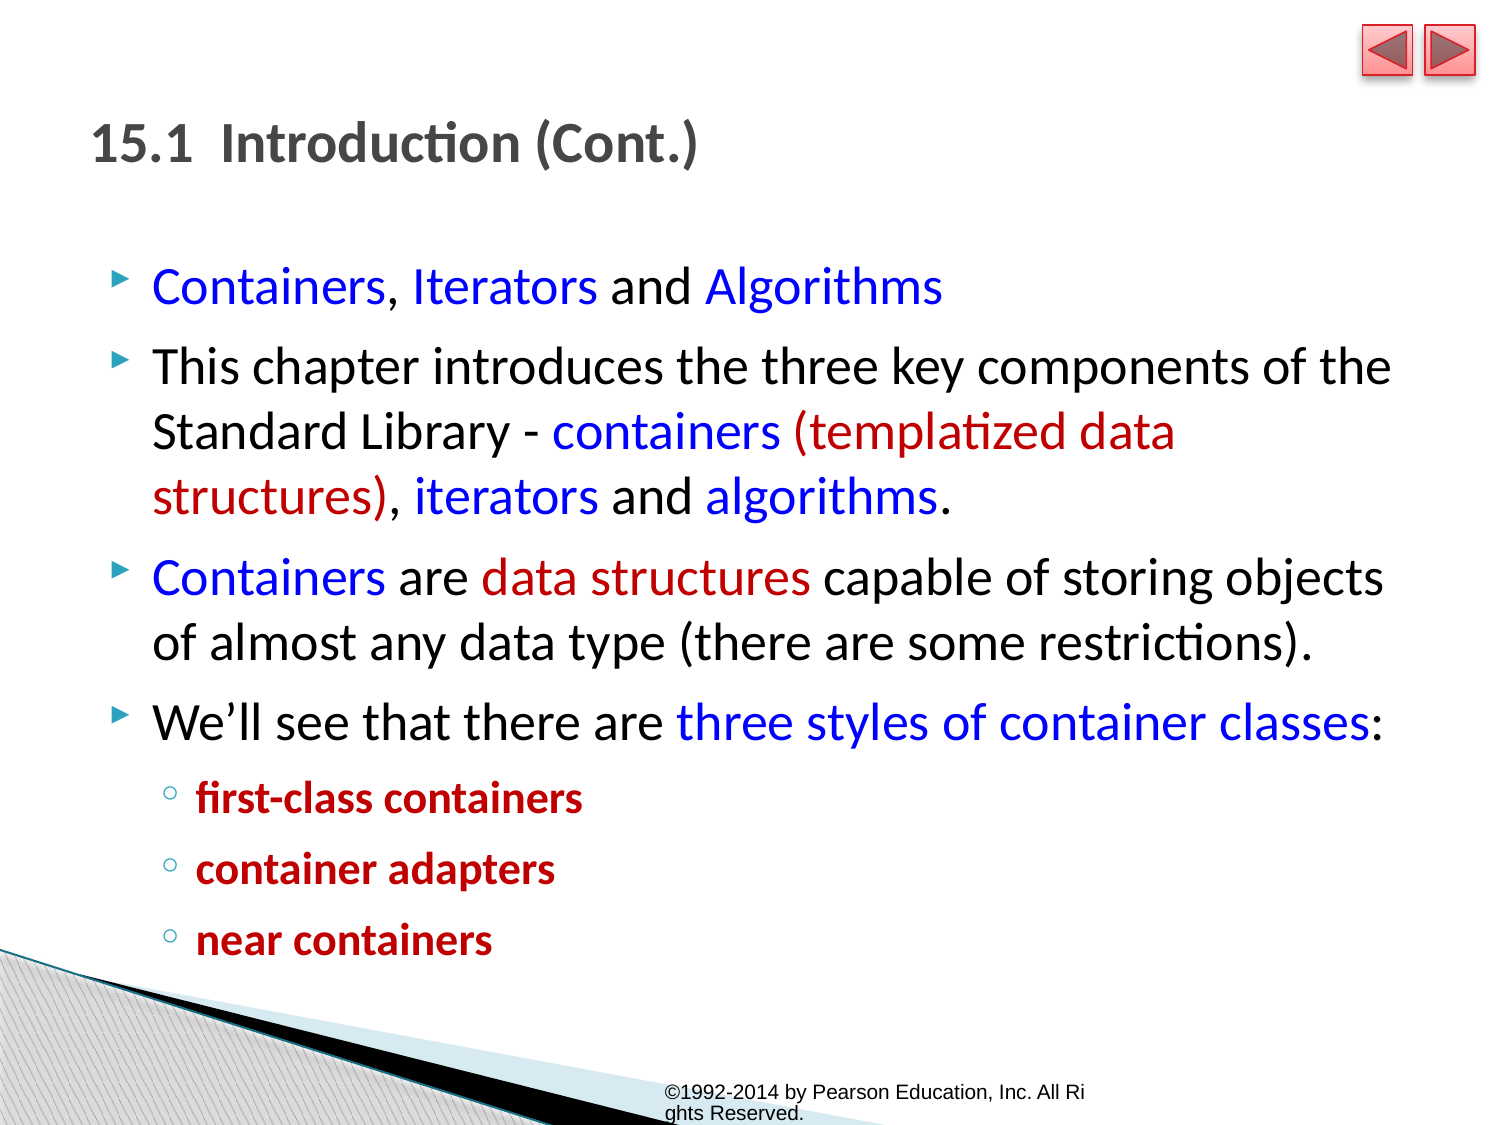

# 15.1  Introduction (Cont.)
Containers, Iterators and Algorithms
This chapter introduces the three key components of the Standard Library - containers (templatized data structures), iterators and algorithms.
Containers are data structures capable of storing objects of almost any data type (there are some restrictions).
We’ll see that there are three styles of container classes:
first-class containers
container adapters
near containers
©1992-2014 by Pearson Education, Inc. All Rights Reserved.